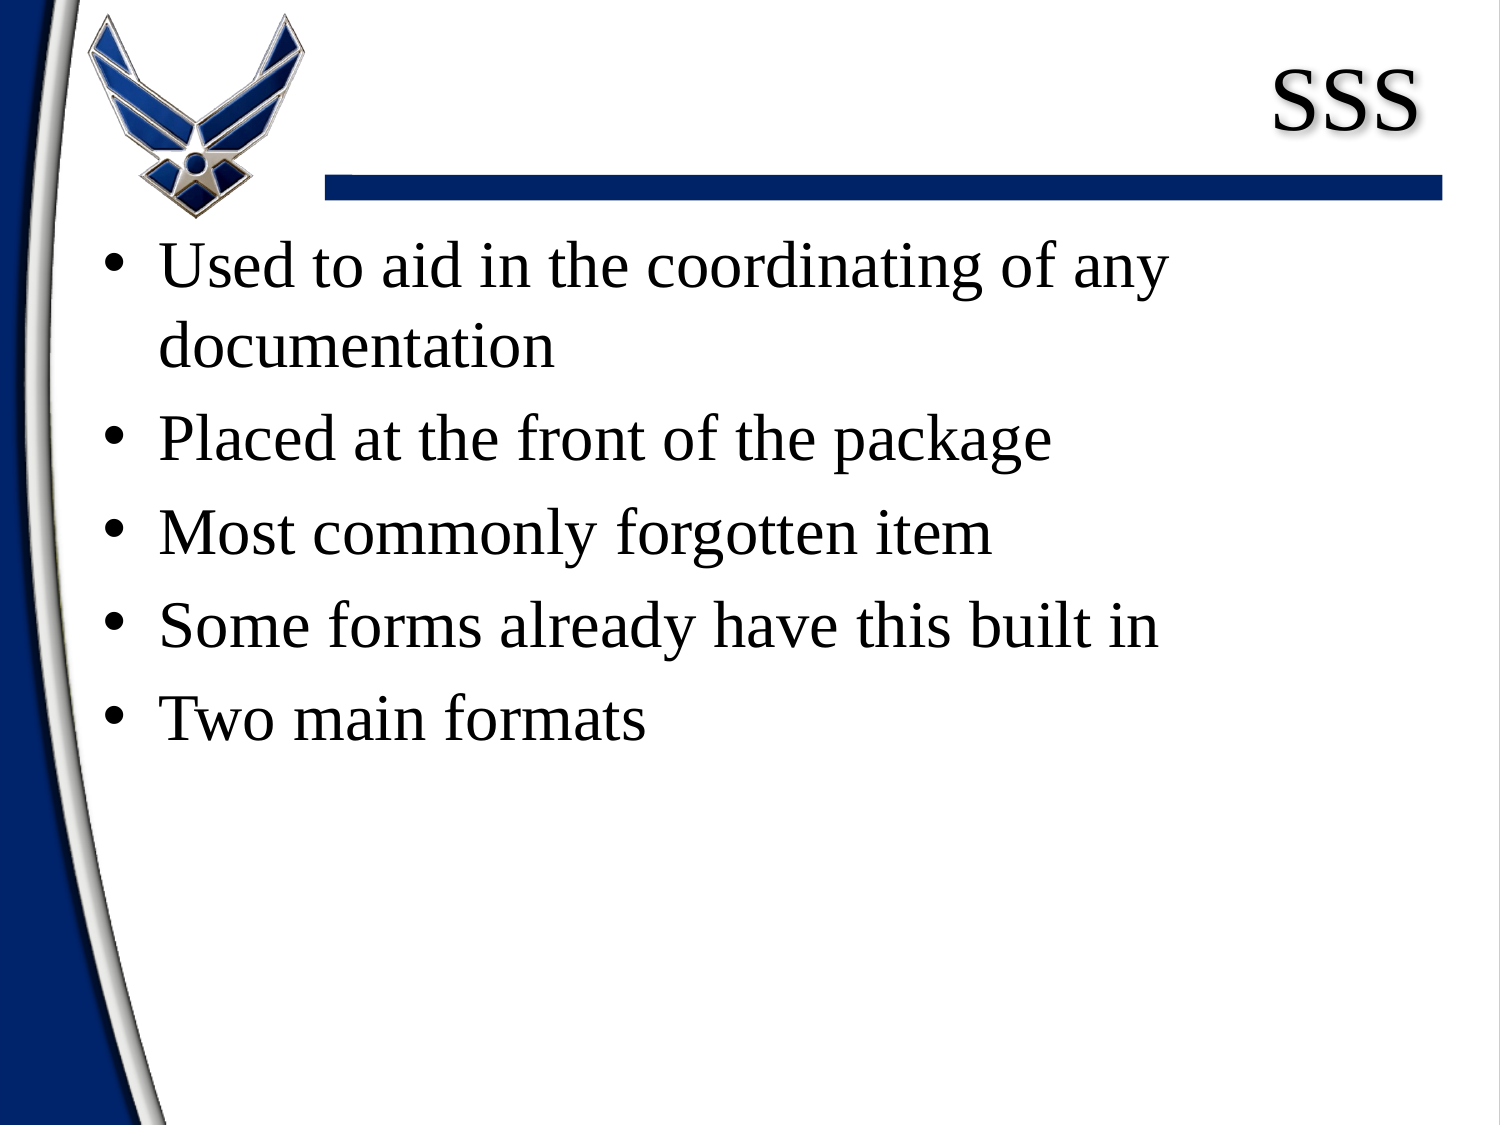

# SSS
Used to aid in the coordinating of any documentation
Placed at the front of the package
Most commonly forgotten item
Some forms already have this built in
Two main formats